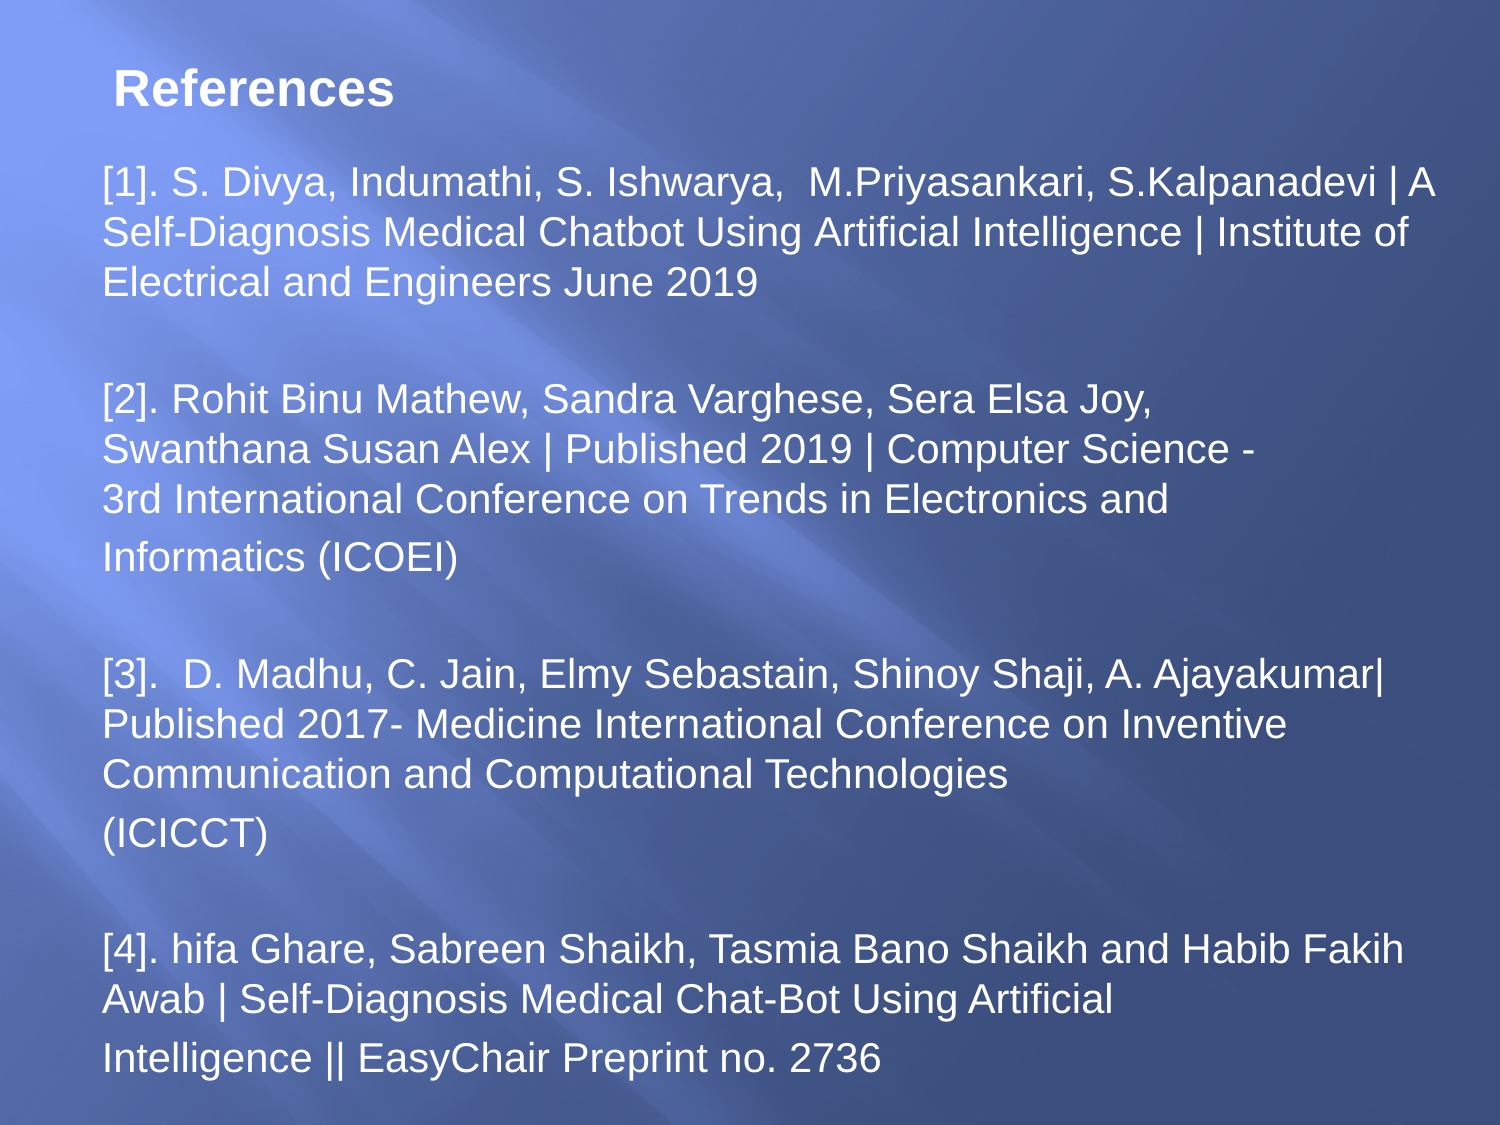

# References
[1]. S. Divya, Indumathi, S. Ishwarya,  M.Priyasankari, S.Kalpanadevi | A Self-Diagnosis Medical Chatbot Using Artificial Intelligence | Institute of Electrical and Engineers June 2019

[2]. Rohit Binu Mathew, Sandra Varghese, Sera Elsa Joy, Swanthana Susan Alex | Published 2019 | Computer Science - 3rd International Conference on Trends in Electronics and
Informatics (ICOEI)

[3].  D. Madhu, C. Jain, Elmy Sebastain, Shinoy Shaji, A. Ajayakumar| Published 2017- Medicine International Conference on Inventive Communication and Computational Technologies
(ICICCT)

[4]. hifa Ghare, Sabreen Shaikh, Tasmia Bano Shaikh and Habib Fakih Awab | Self-Diagnosis Medical Chat-Bot Using Artificial
Intelligence || EasyChair Preprint no. 2736